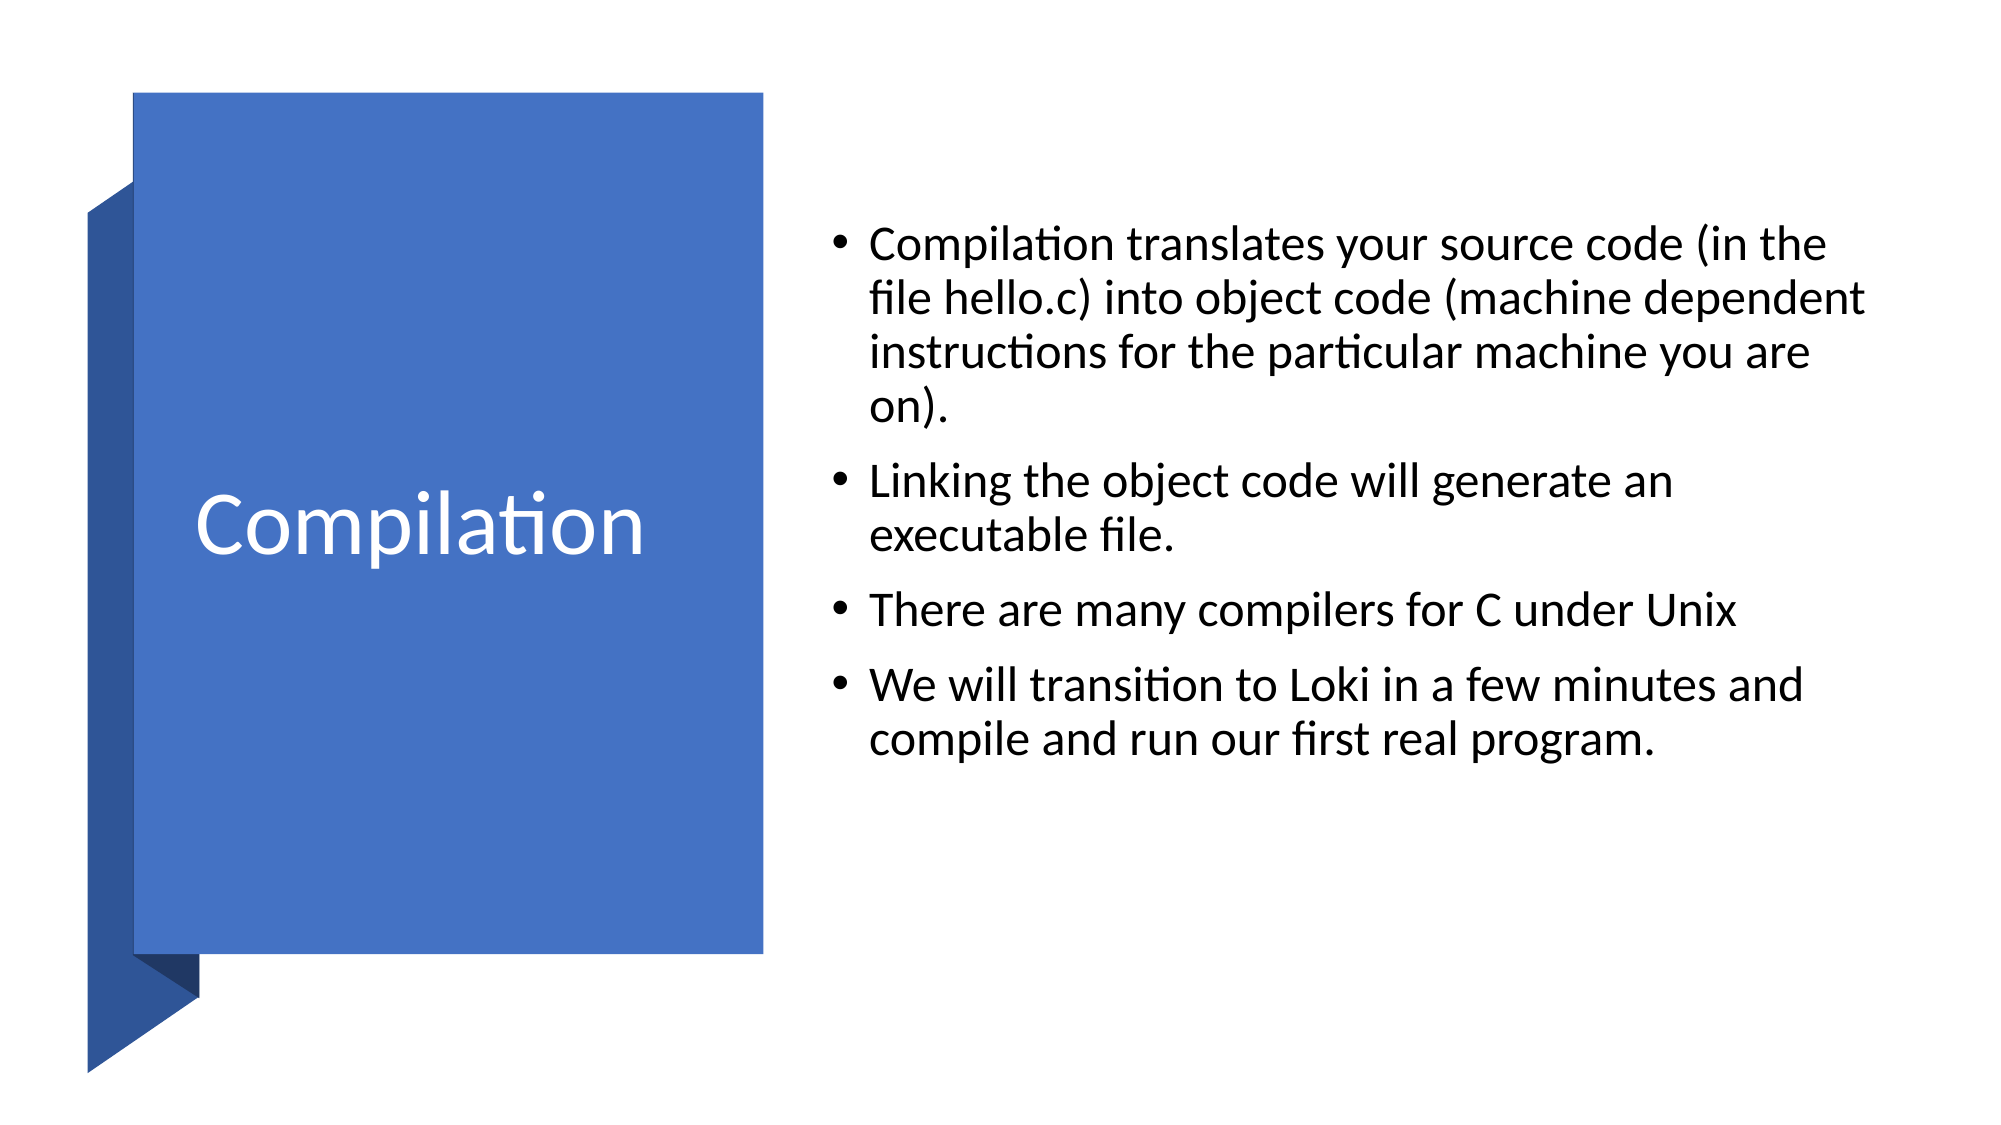

# Compilation
Compilation translates your source code (in the file hello.c) into object code (machine dependent instructions for the particular machine you are on).
Linking the object code will generate an executable file.
There are many compilers for C under Unix
We will transition to Loki in a few minutes and compile and run our first real program.